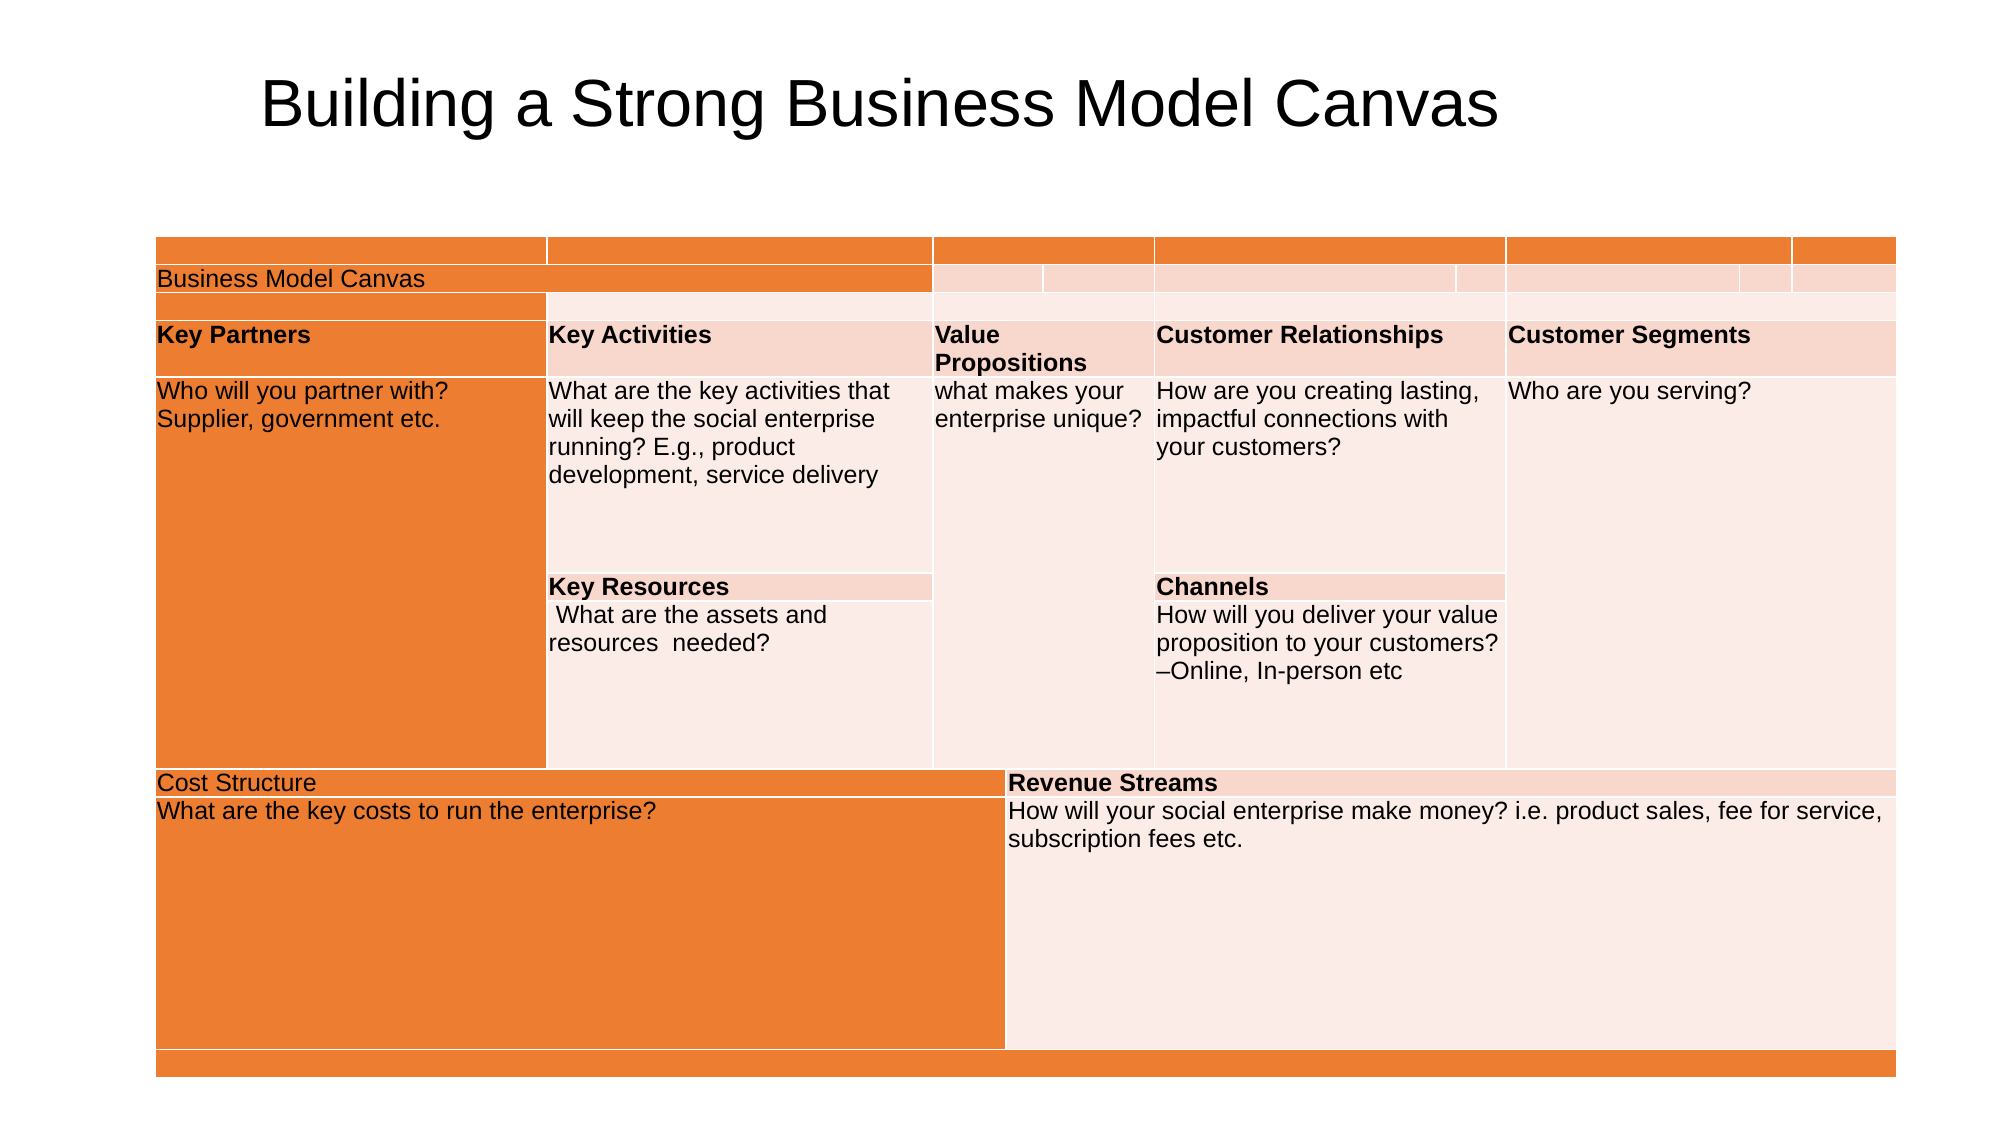

Building a Strong Business Model Canvas
|  |  |  |  |  |  |  |  |  |  |
| --- | --- | --- | --- | --- | --- | --- | --- | --- | --- |
| Business Model Canvas |  |  |  |  |  |  |  |  |  |
|  |  |  |  |  |  |  |  |  |  |
| Key Partners | Key Activities | Value Propositions |  |  | Customer Relationships |  | Customer Segments |  |  |
| Who will you partner with? Supplier, government etc. | What are the key activities that will keep the social enterprise running? E.g., product development, service delivery | what makes your enterprise unique? |  |  | How are you creating lasting, impactful connections with your customers? |  | Who are you serving? |  |  |
|  | Key Resources |  |  |  | Channels |  |  |  |  |
|  | What are the assets and resources needed? |  |  |  | How will you deliver your value proposition to your customers? –Online, In-person etc |  |  |  |  |
| Cost Structure |  |  | Revenue Streams |  |  |  |  |  |  |
| What are the key costs to run the enterprise? |  |  | How will your social enterprise make money? i.e. product sales, fee for service, subscription fees etc. |  |  |  |  |  |  |
|  |  |  |  |  |  |  |  |  |  |